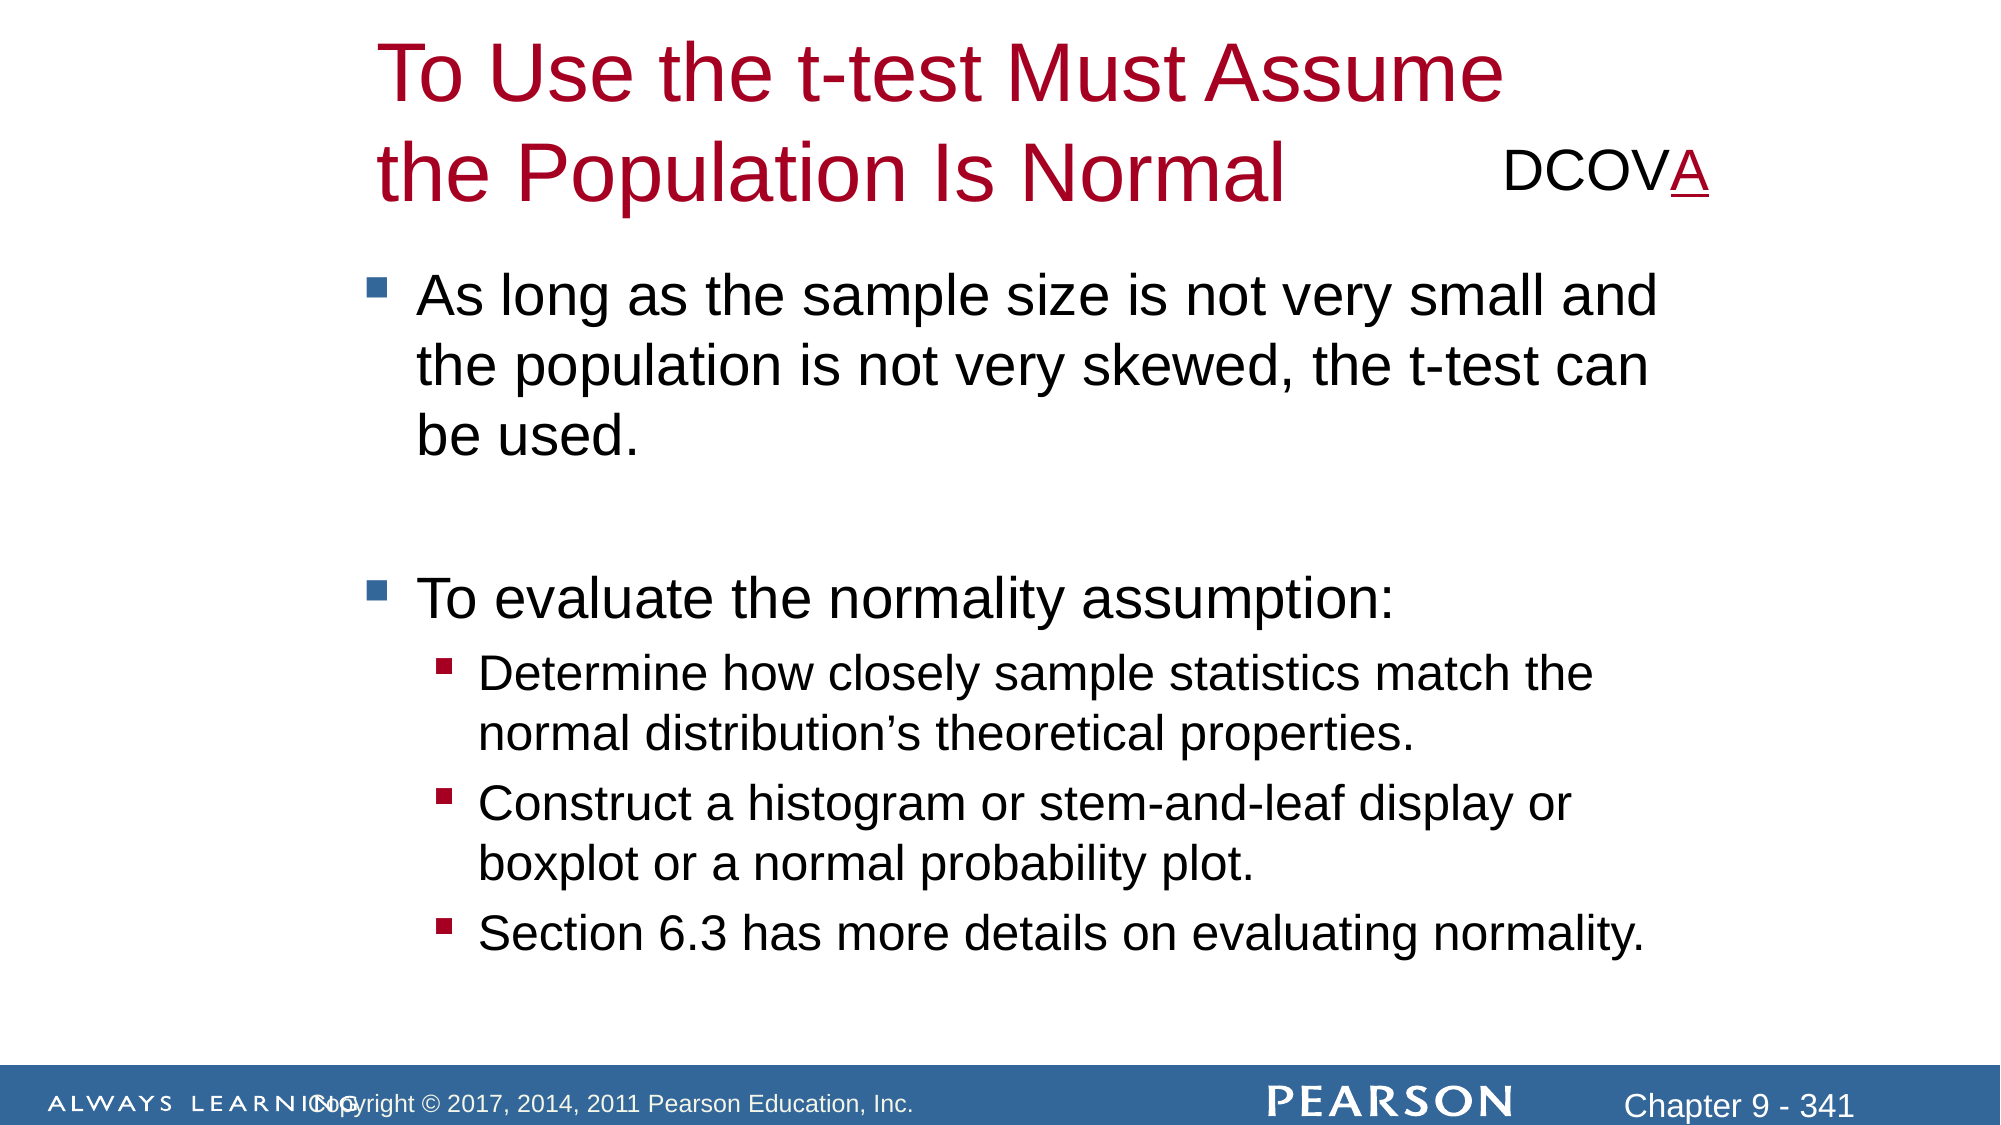

To Use the t-test Must Assume the Population Is Normal
DCOVA
As long as the sample size is not very small and the population is not very skewed, the t-test can be used.

To evaluate the normality assumption:
Determine how closely sample statistics match the normal distribution’s theoretical properties.
Construct a histogram or stem-and-leaf display or boxplot or a normal probability plot.
Section 6.3 has more details on evaluating normality.